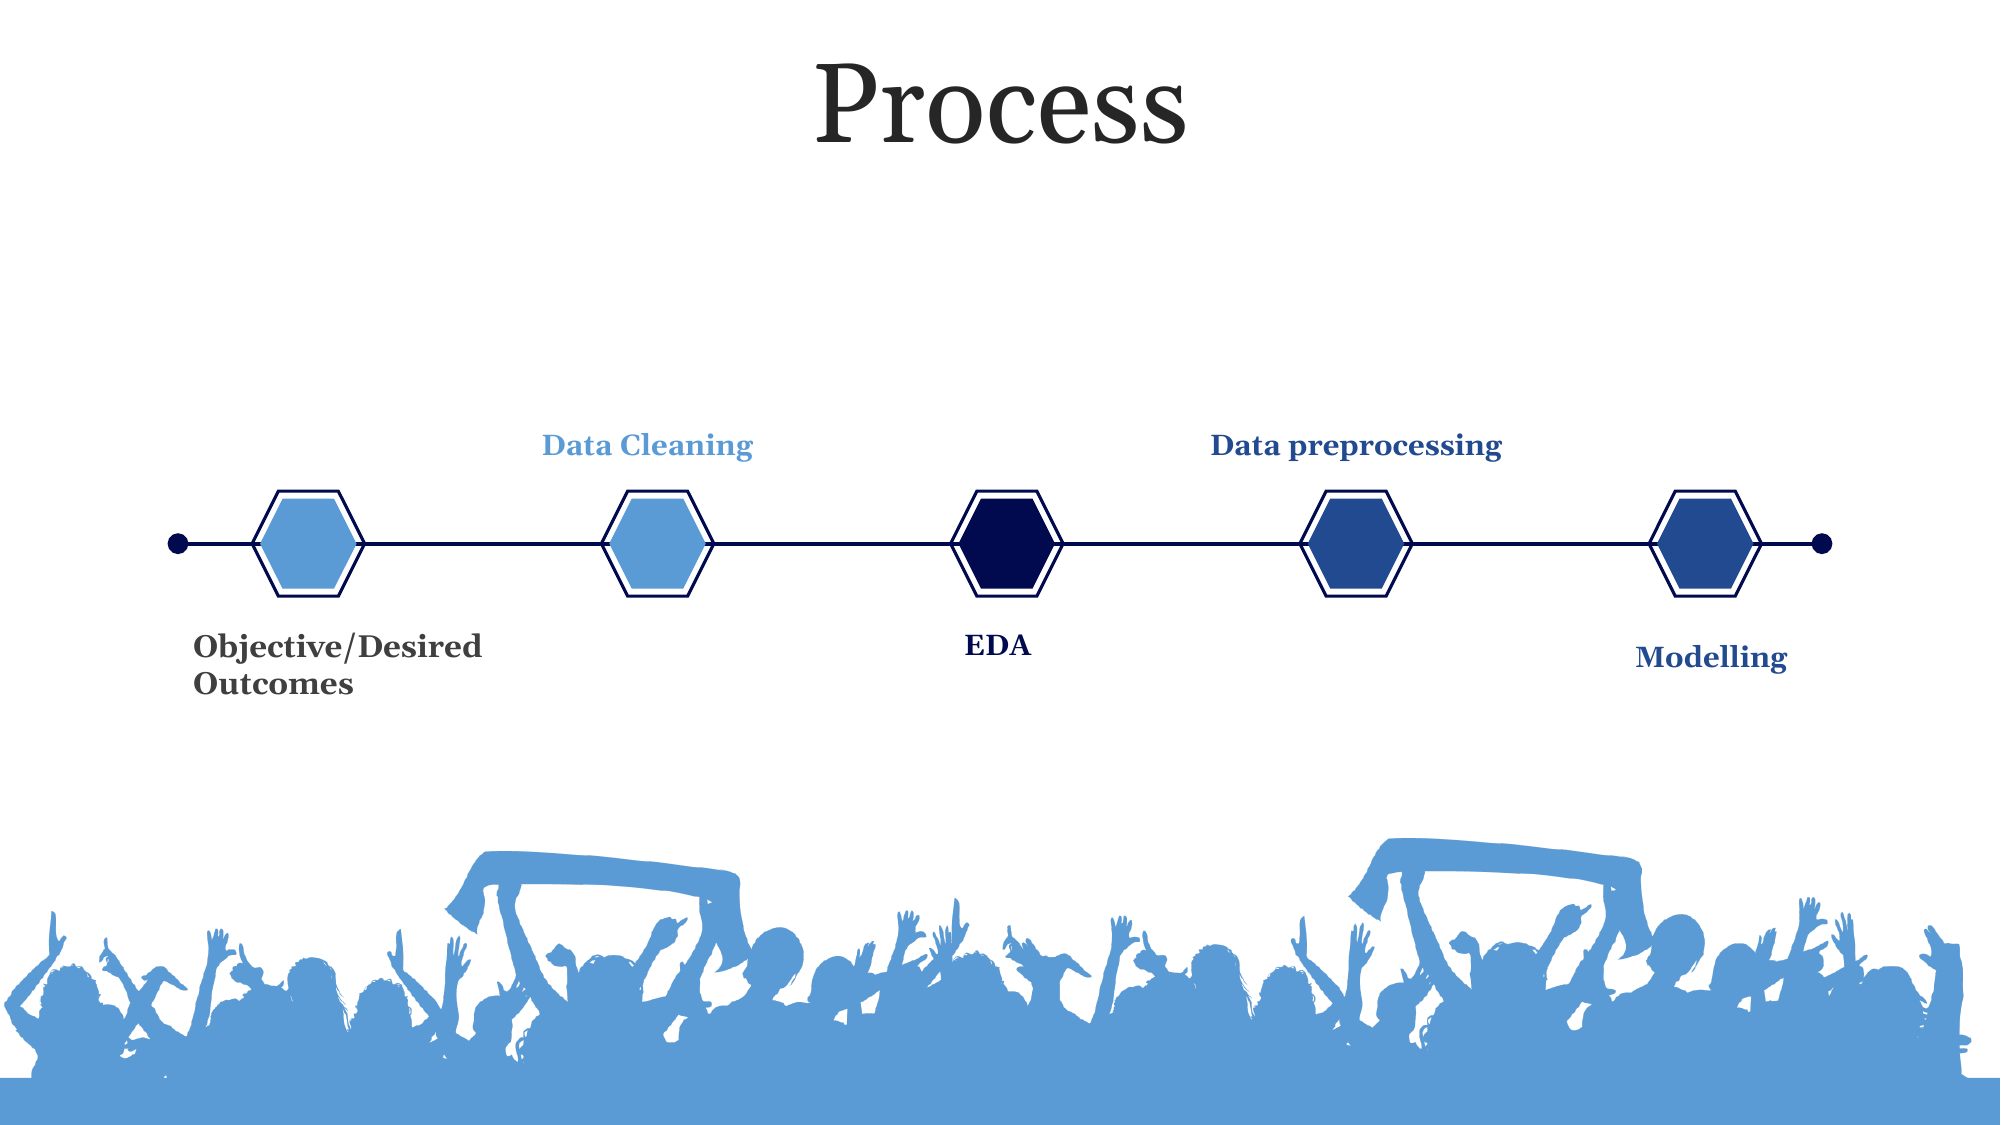

Process
Data Cleaning
Data preprocessing

Objective/Desired Outcomes
EDA
Modelling